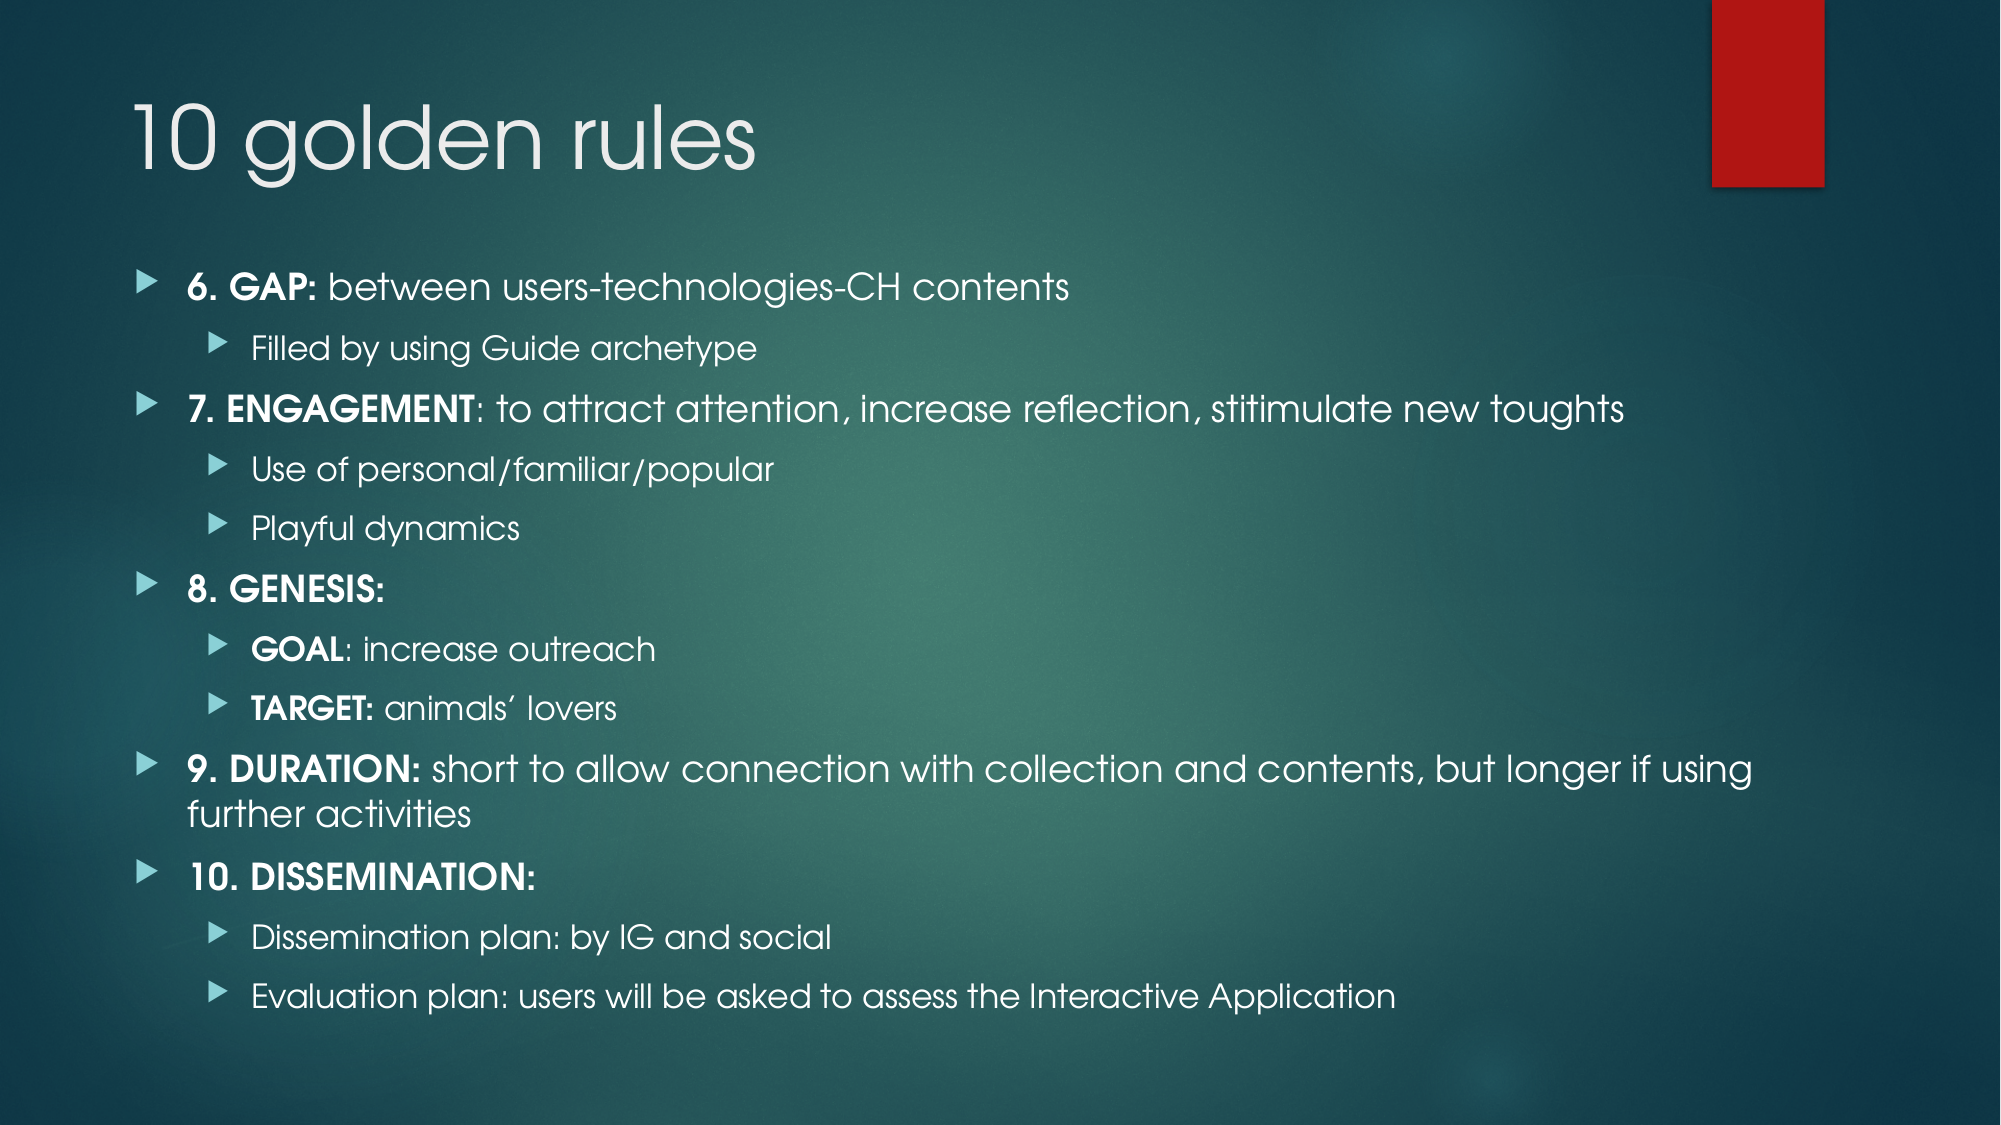

# 10 golden rules
6. GAP: between users-technologies-CH contents
Filled by using Guide archetype
7. ENGAGEMENT: to attract attention, increase reflection, stitimulate new toughts
Use of personal/familiar/popular
Playful dynamics
8. GENESIS:
GOAL: increase outreach
TARGET: animals’ lovers
9. DURATION: short to allow connection with collection and contents, but longer if using further activities
10. DISSEMINATION:
Dissemination plan: by IG and social
Evaluation plan: users will be asked to assess the Interactive Application